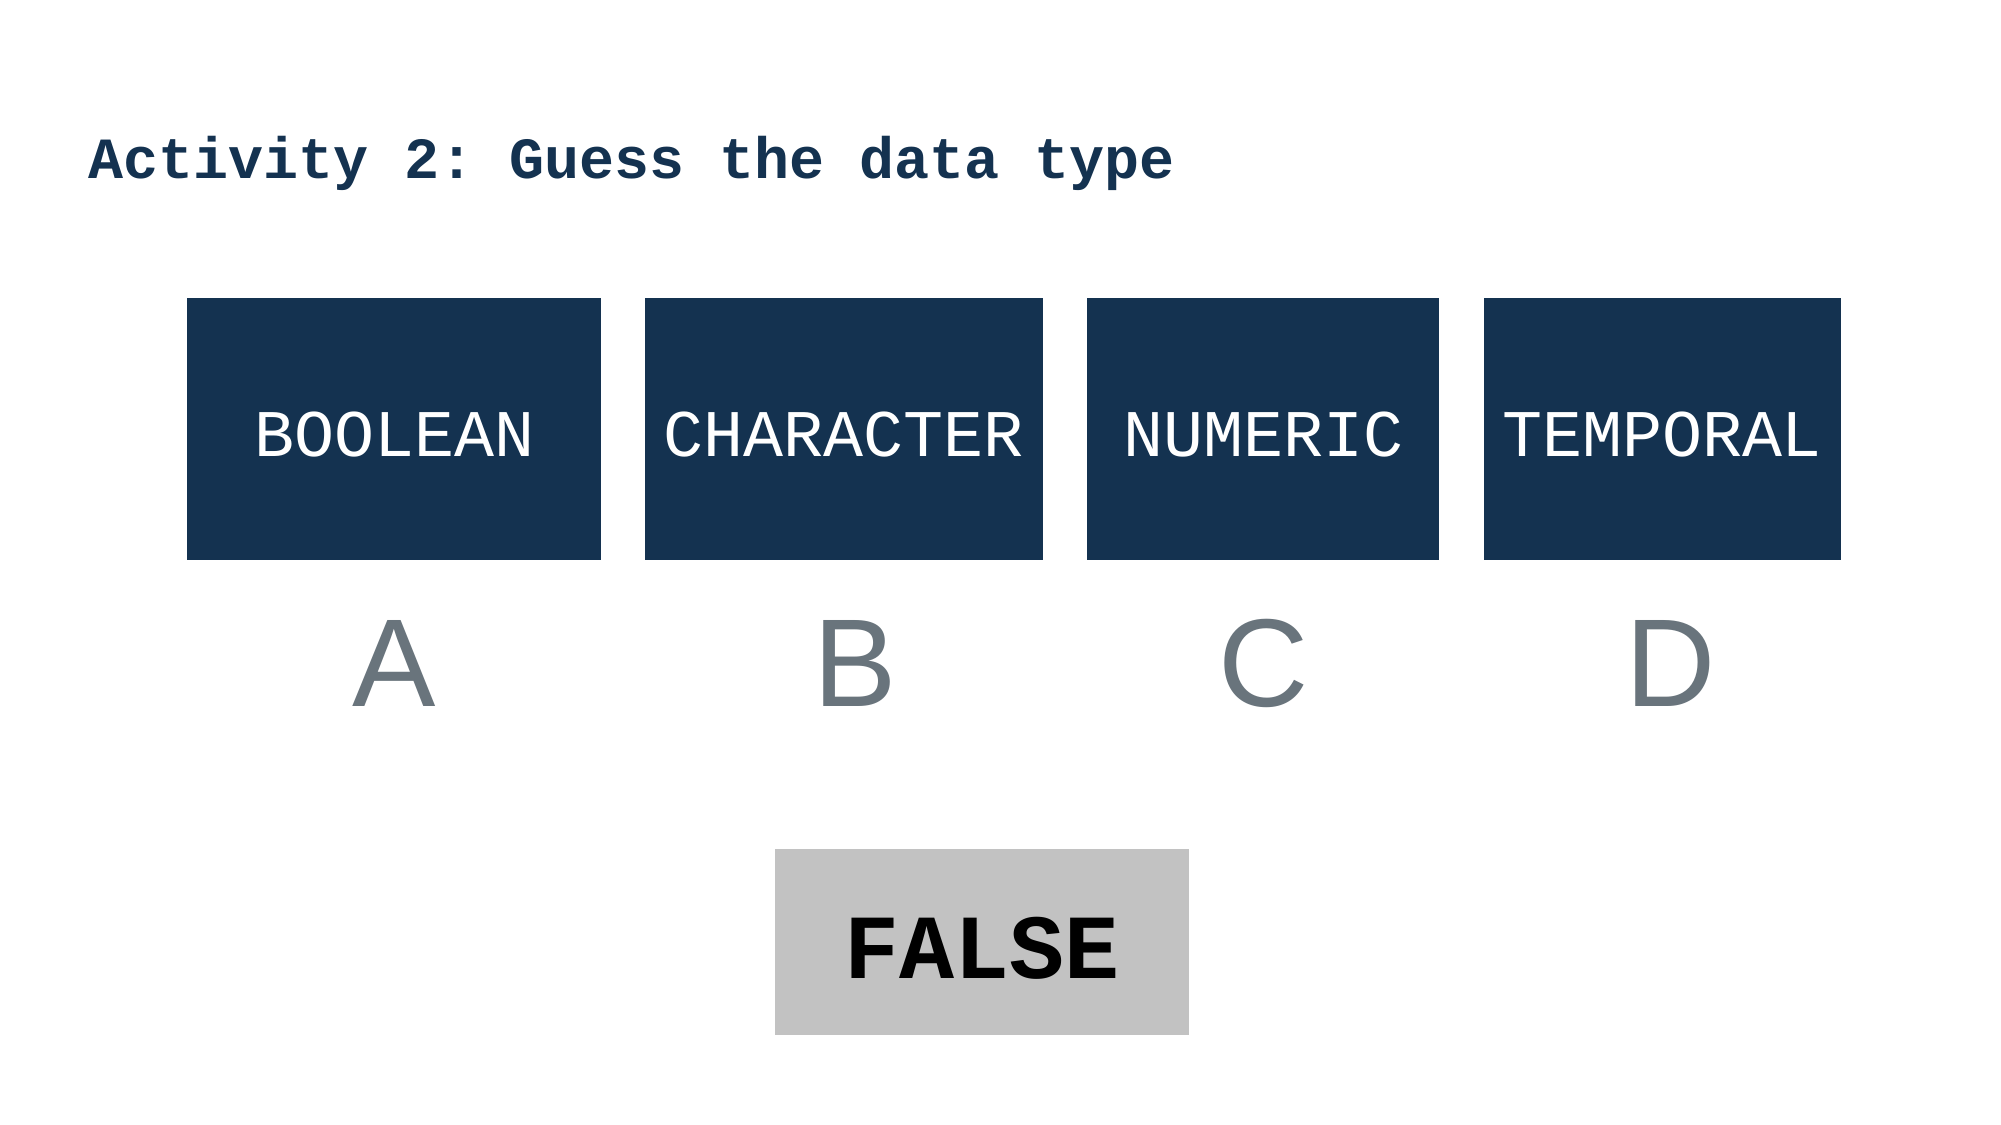

# Activity 2: Guess the data type
22
BOOLEAN
CHARACTER
NUMERIC
TEMPORAL
A
D
C
B
FALSE